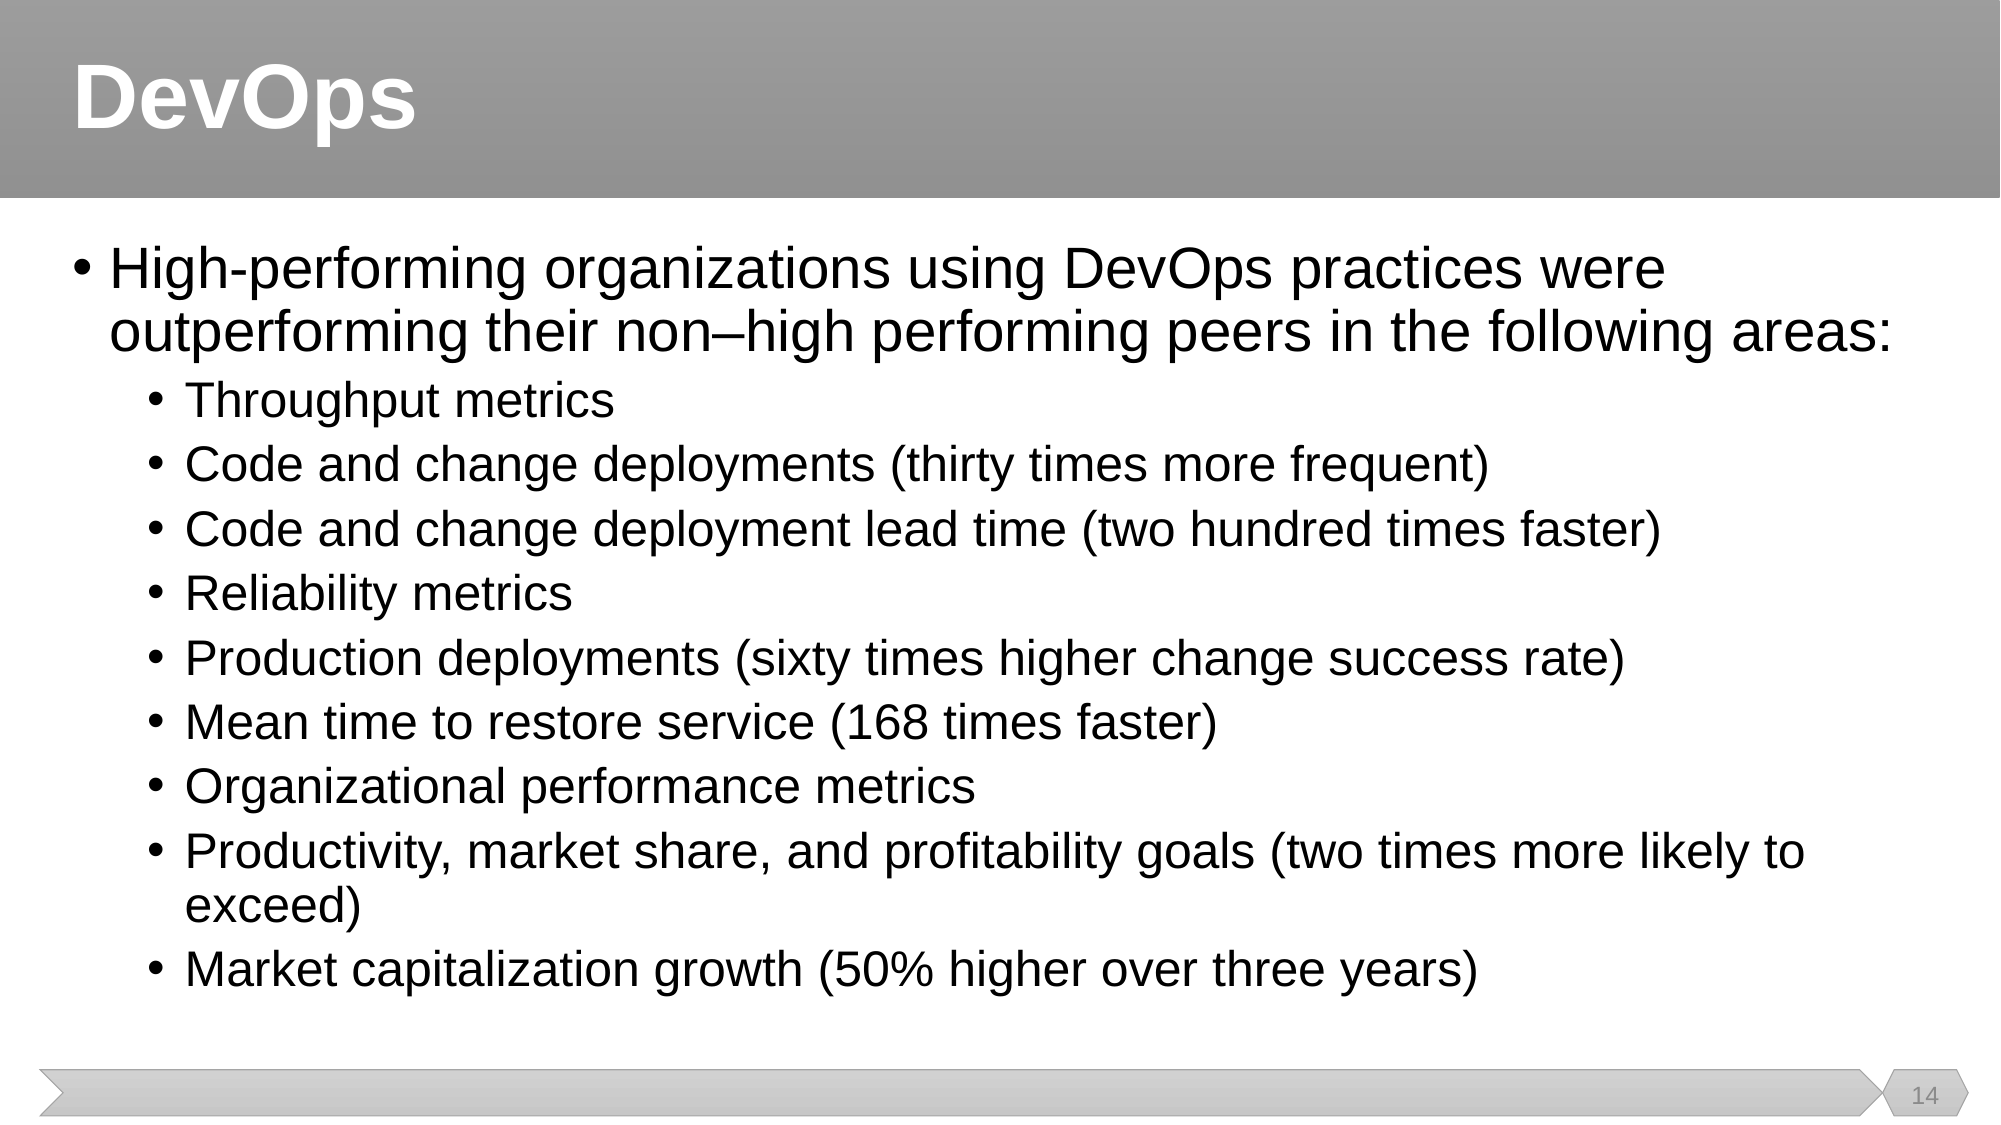

# DevOps
High-performing organizations using DevOps practices were outperforming their non–high performing peers in the following areas:
Throughput metrics
Code and change deployments (thirty times more frequent)
Code and change deployment lead time (two hundred times faster)
Reliability metrics
Production deployments (sixty times higher change success rate)
Mean time to restore service (168 times faster)
Organizational performance metrics
Productivity, market share, and profitability goals (two times more likely to exceed)
Market capitalization growth (50% higher over three years)
14